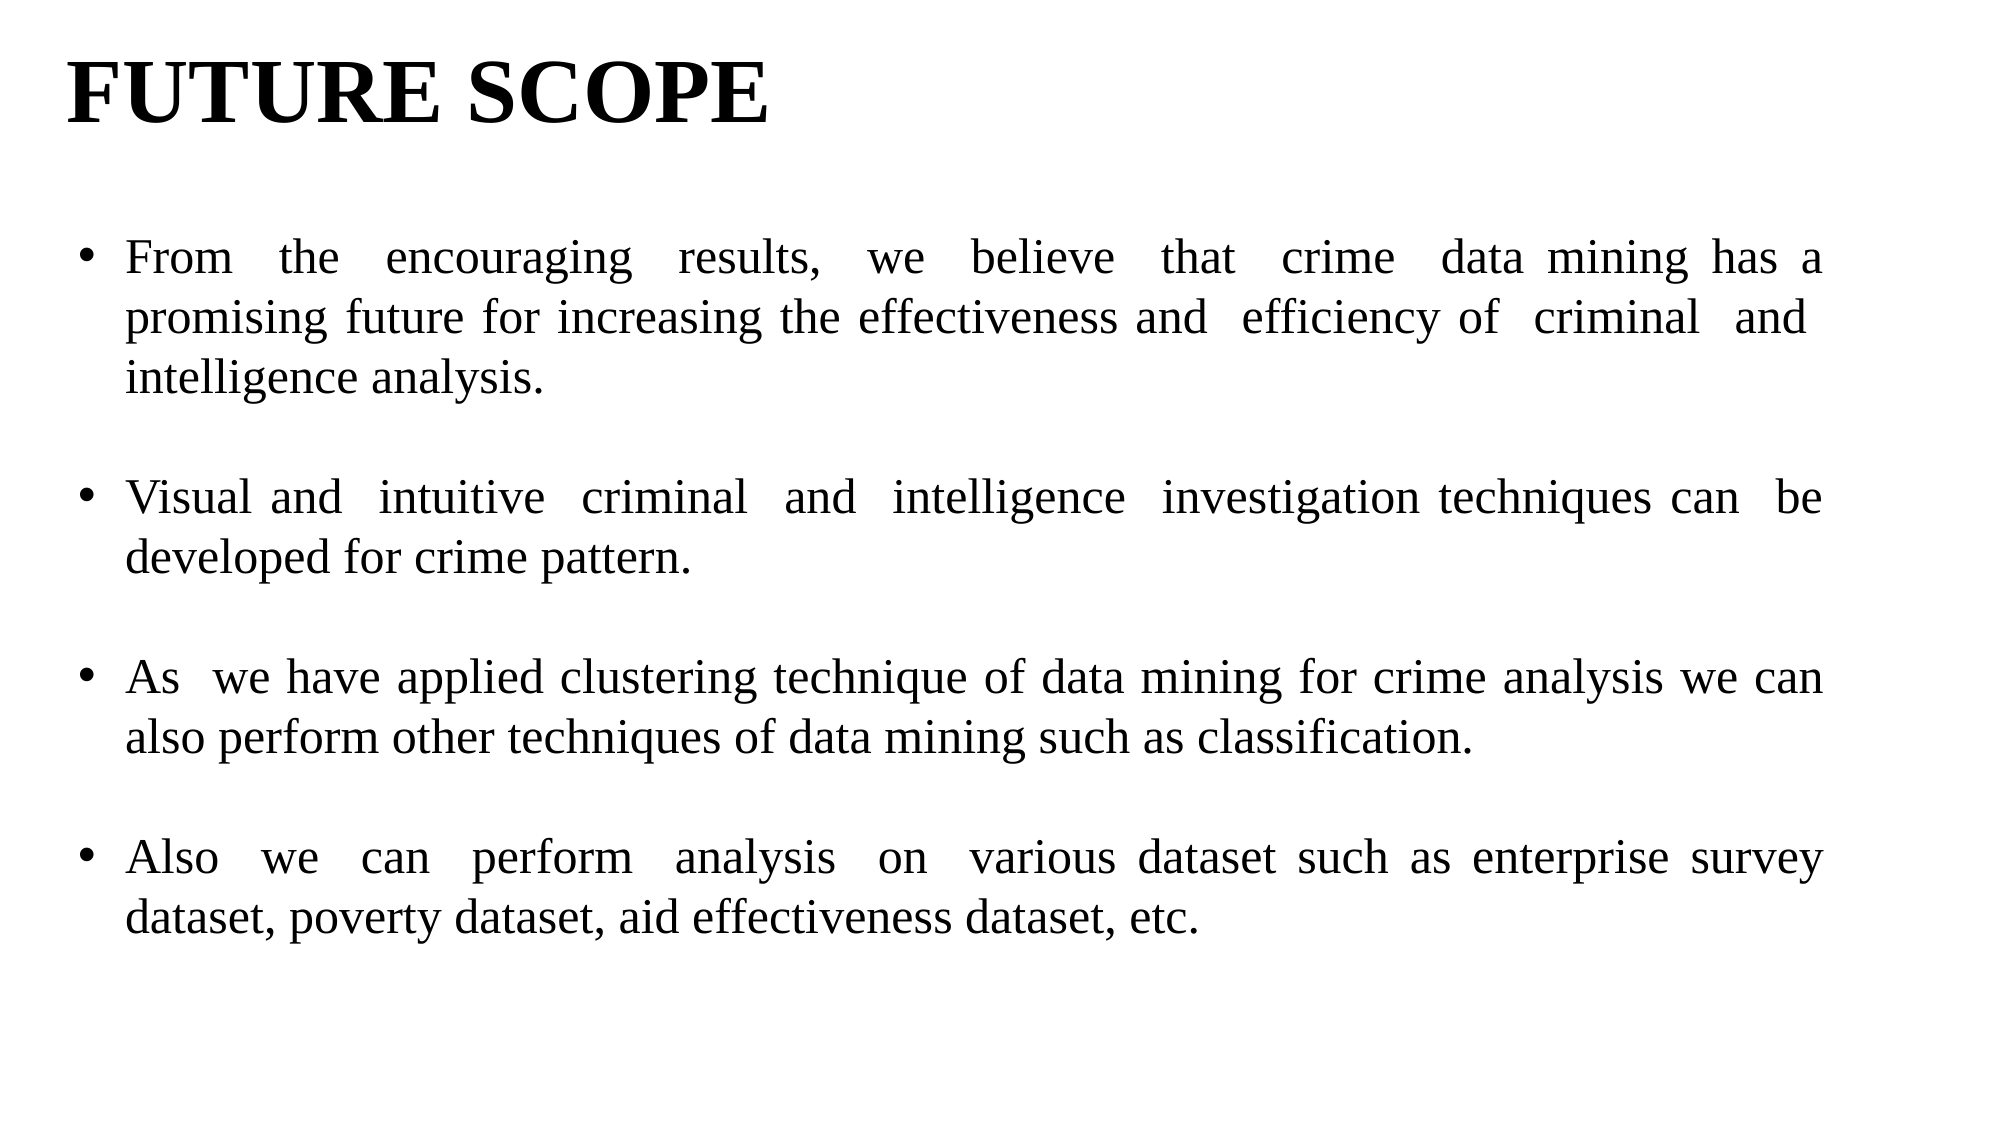

FUTURE SCOPE
From  the  encouraging  results,  we  believe  that  crime  data mining has a promising future for increasing the effectiveness and  efficiency of  criminal  and  intelligence analysis.

Visual and  intuitive  criminal  and  intelligence  investigation techniques can  be developed for crime pattern.

As  we have applied clustering technique of data mining for crime analysis we can also perform other techniques of data mining such as classification.

Also  we  can  perform  analysis  on  various dataset such as enterprise survey dataset, poverty dataset, aid effectiveness dataset, etc.